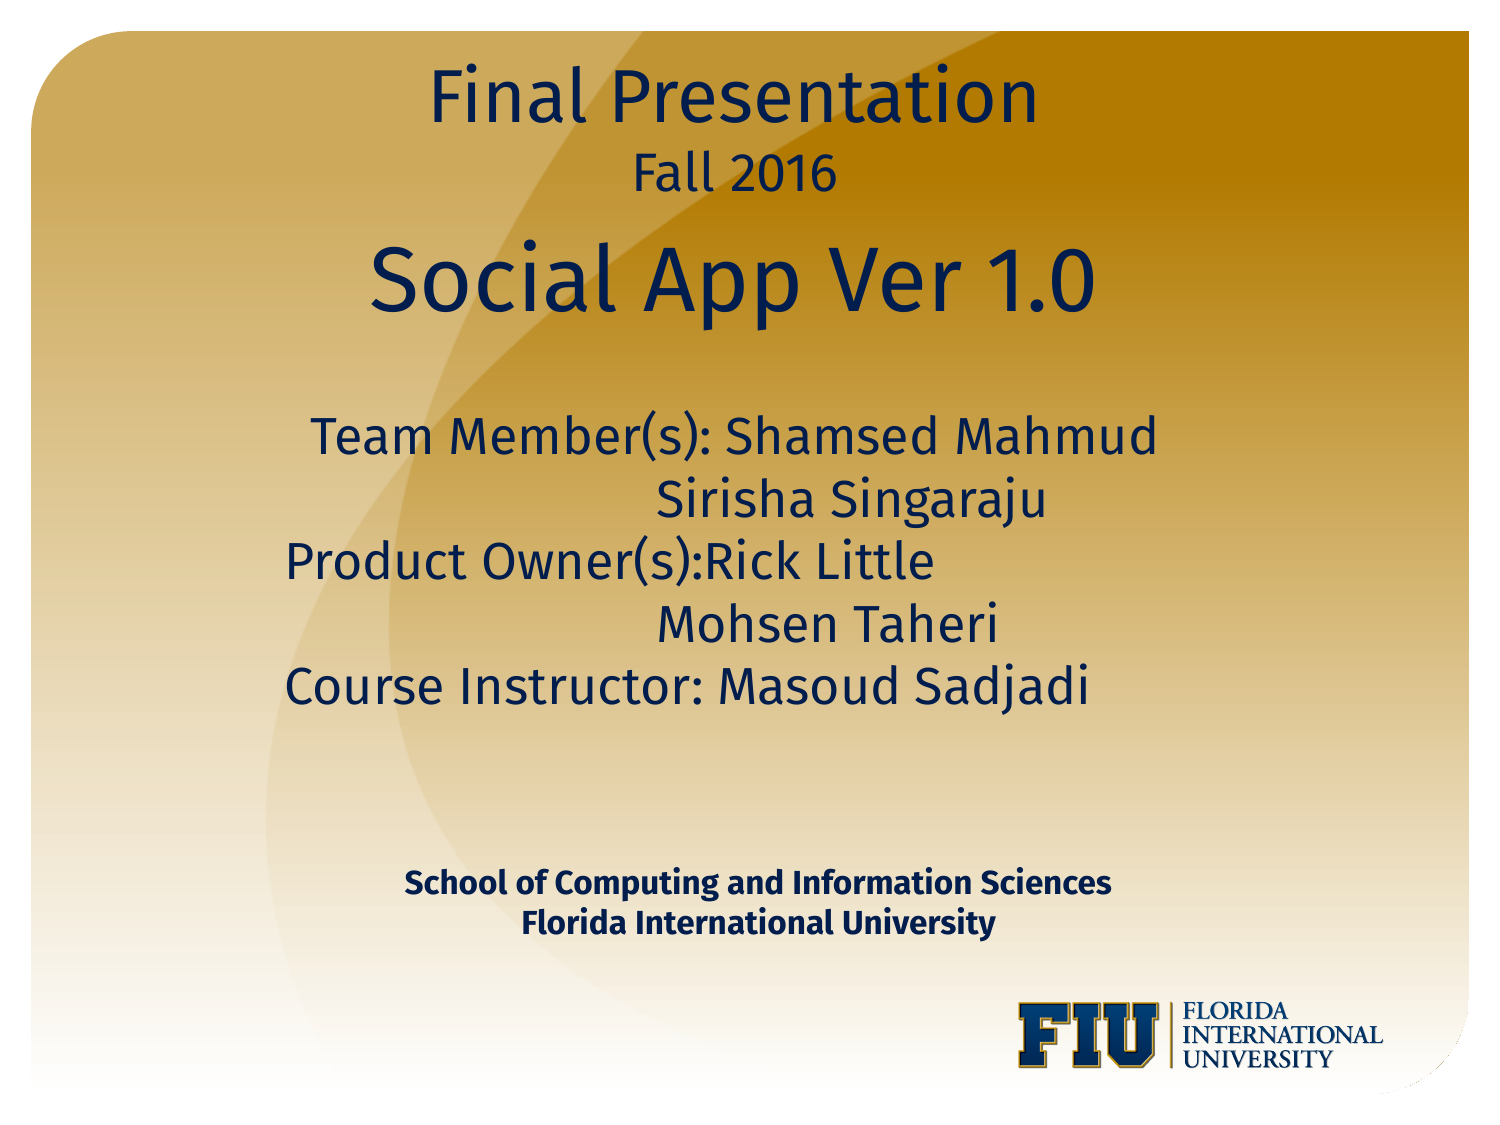

Final Presentation
Fall 2016
# Social App Ver 1.0

Team Member(s): Shamsed Mahmud
                                             Sirisha Singaraju
                  Product Owner(s):Rick Little
                                             Mohsen Taheri
                  Course Instructor: Masoud Sadjadi
School of Computing and Information Sciences
Florida International University